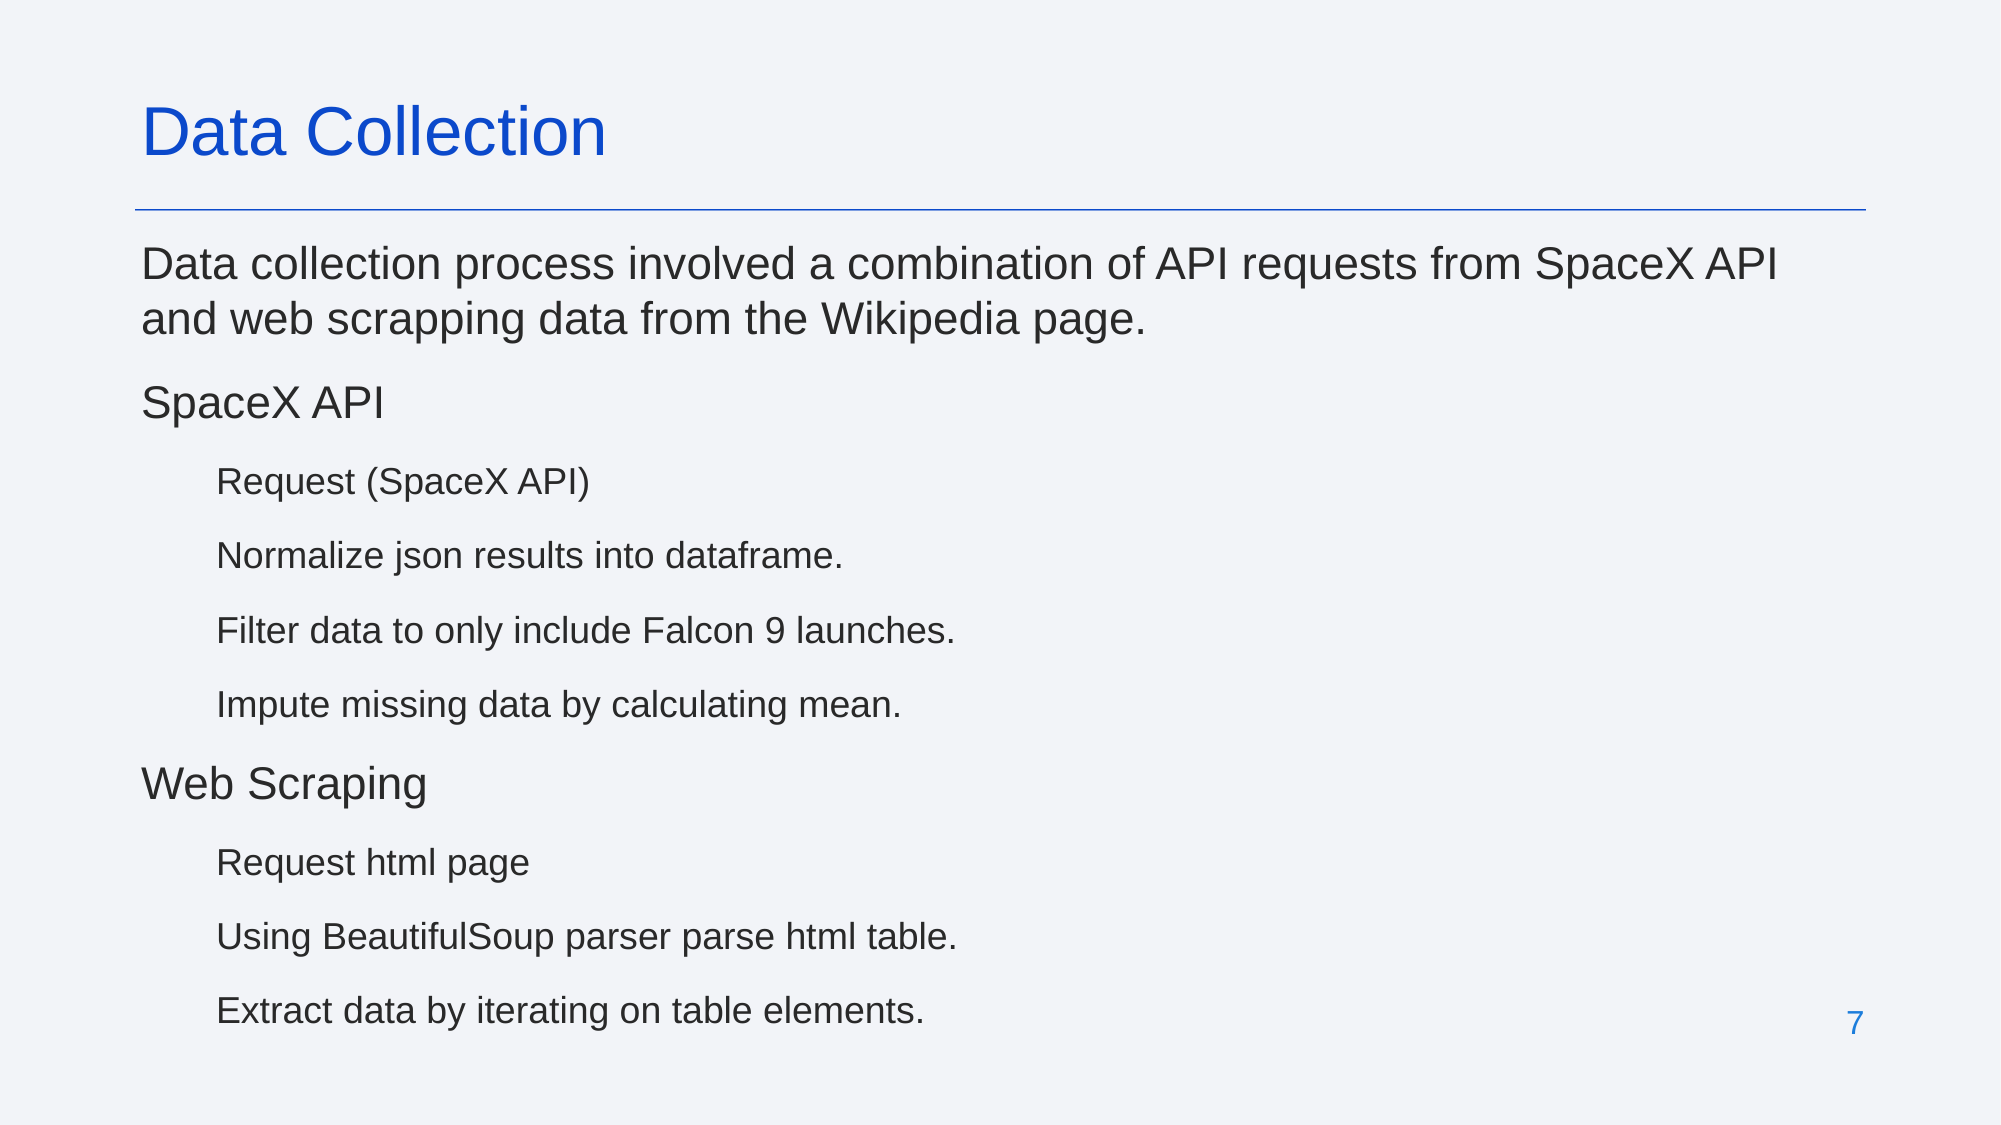

Data Collection
Data collection process involved a combination of API requests from SpaceX API and web scrapping data from the Wikipedia page.
SpaceX API
Request (SpaceX API)
Normalize json results into dataframe.
Filter data to only include Falcon 9 launches.
Impute missing data by calculating mean.
Web Scraping
Request html page
Using BeautifulSoup parser parse html table.
Extract data by iterating on table elements.

7